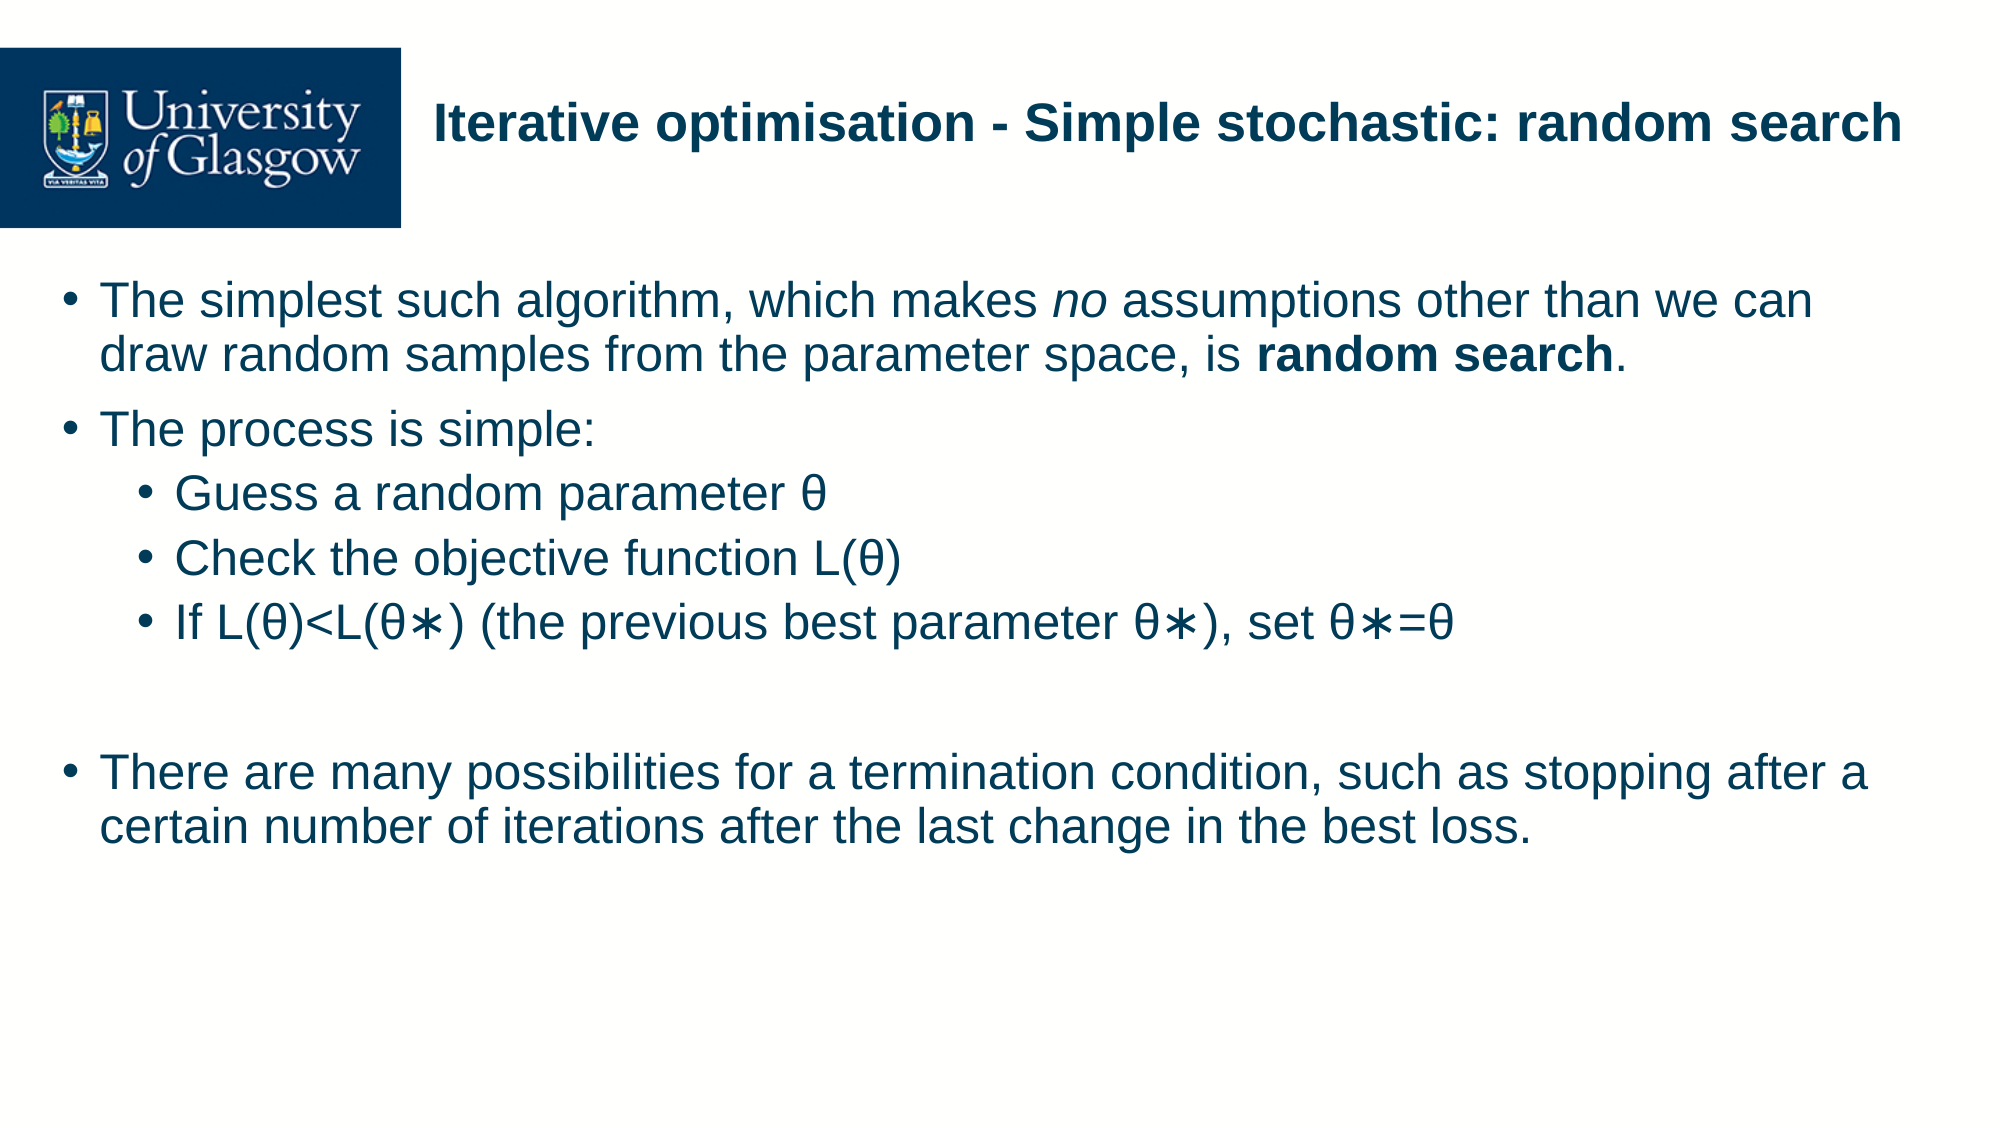

# Iterative optimisation - Simple stochastic: random search
The simplest such algorithm, which makes no assumptions other than we can draw random samples from the parameter space, is random search.
The process is simple:
Guess a random parameter θ
Check the objective function L(θ)
If L(θ)<L(θ∗) (the previous best parameter θ∗), set θ∗=θ

There are many possibilities for a termination condition, such as stopping after a certain number of iterations after the last change in the best loss.